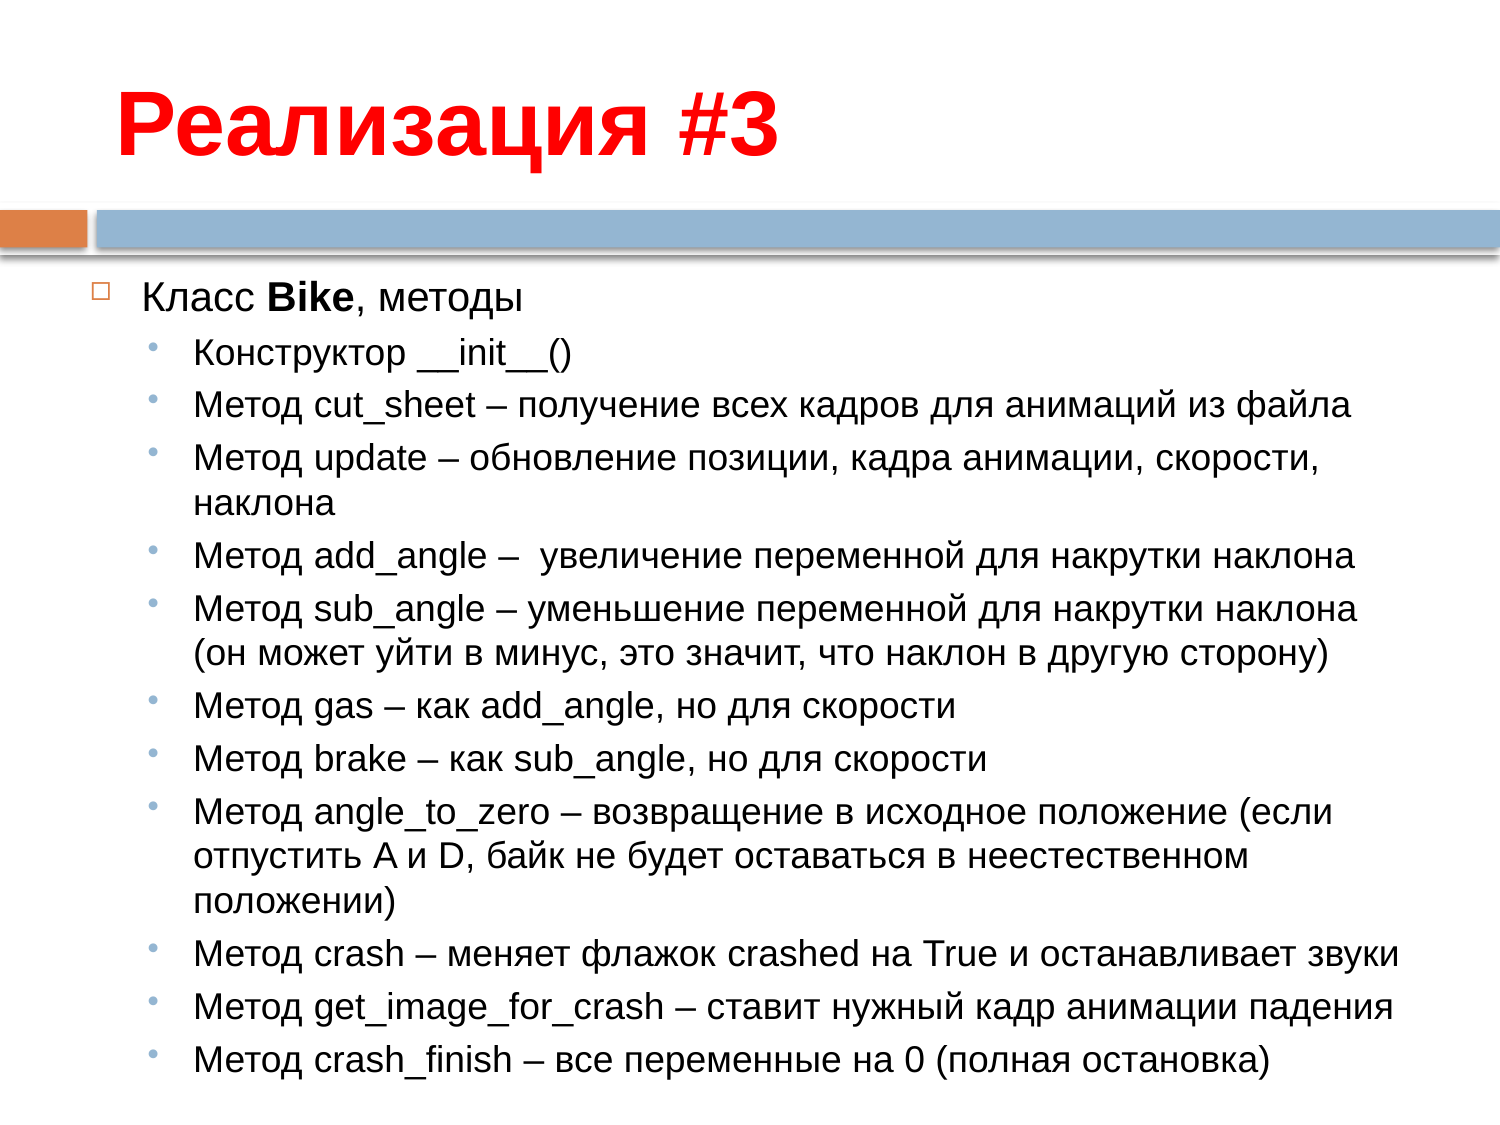

# Реализация #3
Класс Bike, методы
Конструктор __init__()
Метод cut_sheet – получение всех кадров для анимаций из файла
Метод update – обновление позиции, кадра анимации, скорости, наклона
Метод add_angle –  увеличение переменной для накрутки наклона
Метод sub_angle – уменьшение переменной для накрутки наклона (он может уйти в минус, это значит, что наклон в другую сторону)
Метод gas – как add_angle, но для скорости
Метод brake – как sub_angle, но для скорости
Метод angle_to_zero – возвращение в исходное положение (если отпустить A и D, байк не будет оставаться в неестественном положении)
Метод crash – меняет флажок crashed на True и останавливает звуки
Метод get_image_for_crash – ставит нужный кадр анимации падения
Метод crash_finish – все переменные на 0 (полная остановка)